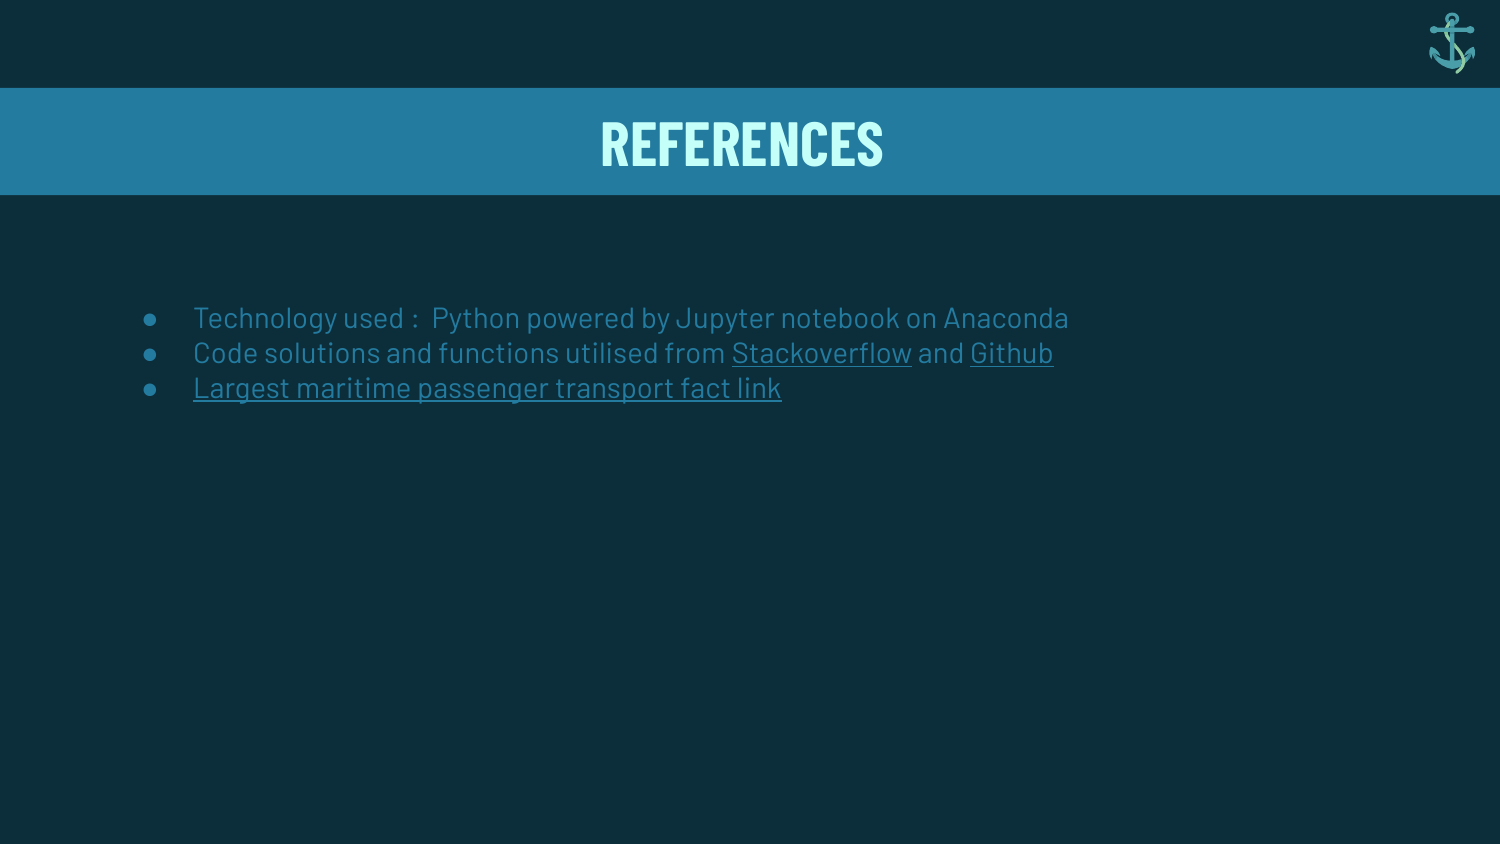

# REFERENCES
Technology used :  Python powered by Jupyter notebook on Anaconda
Code solutions and functions utilised from Stackoverflow and Github
Largest maritime passenger transport fact link